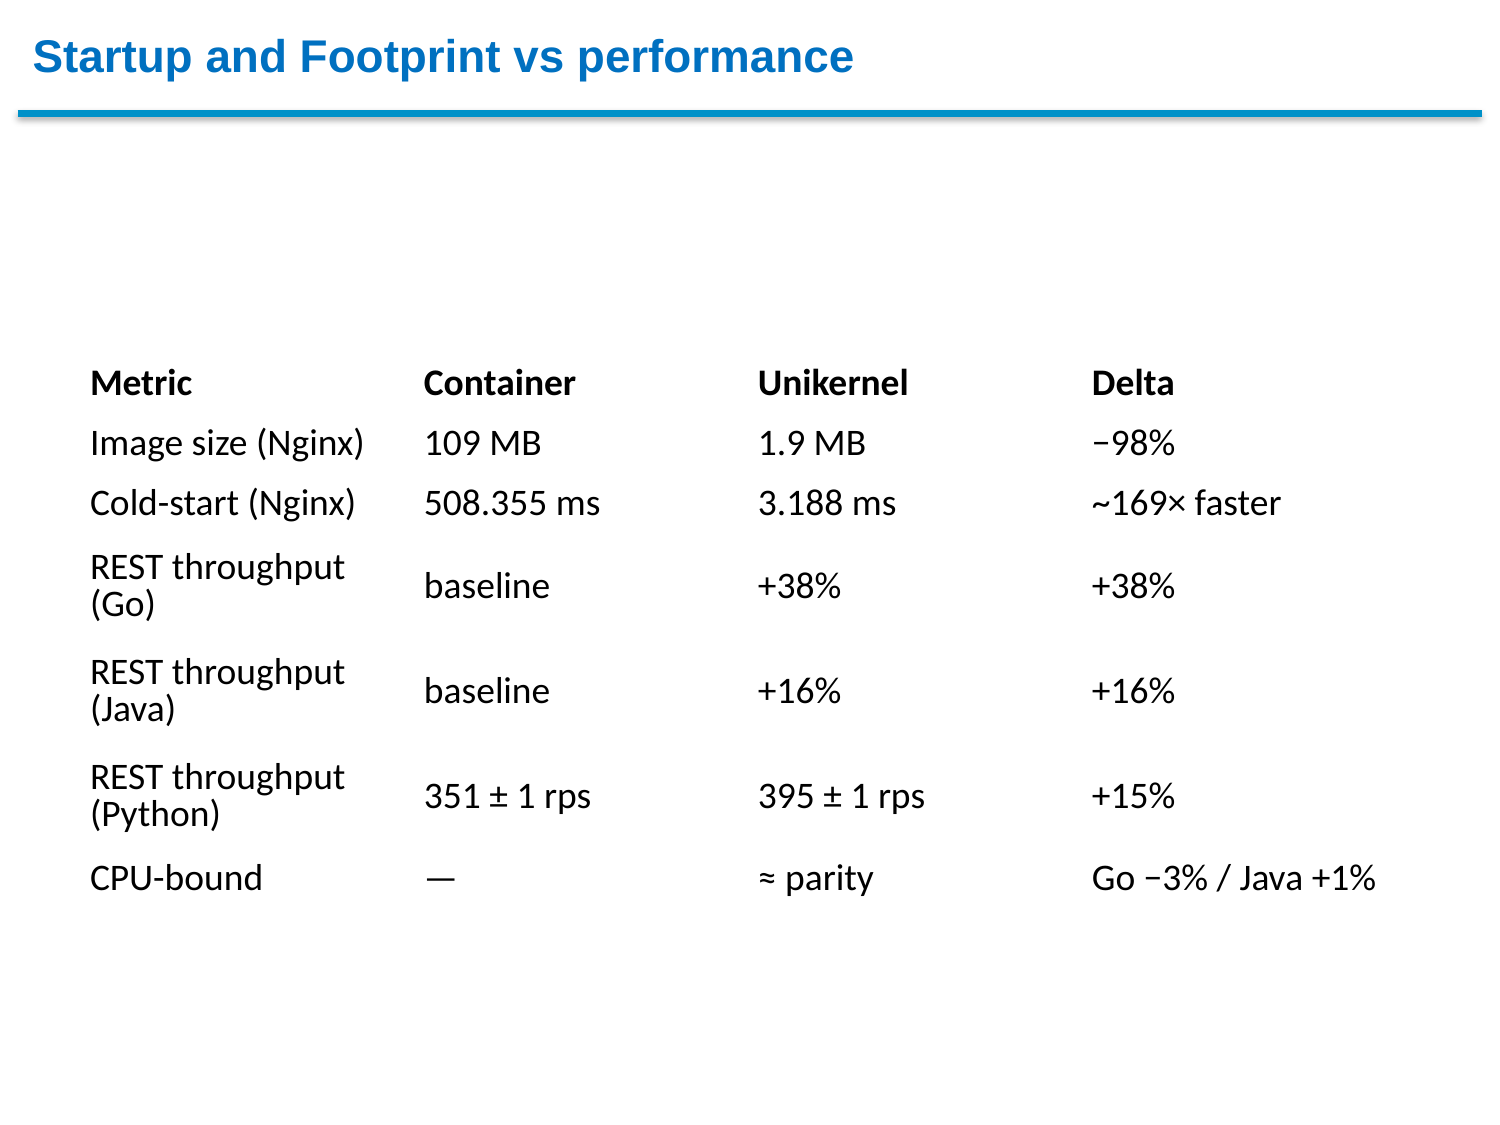

# Startup and Footprint vs performance
| Metric | Container | Unikernel | Delta |
| --- | --- | --- | --- |
| Image size (Nginx) | 109 MB | 1.9 MB | −98% |
| Cold-start (Nginx) | 508.355 ms | 3.188 ms | ~169× faster |
| REST throughput (Go) | baseline | +38% | +38% |
| REST throughput (Java) | baseline | +16% | +16% |
| REST throughput (Python) | 351 ± 1 rps | 395 ± 1 rps | +15% |
| CPU-bound | — | ≈ parity | Go −3% / Java +1% |